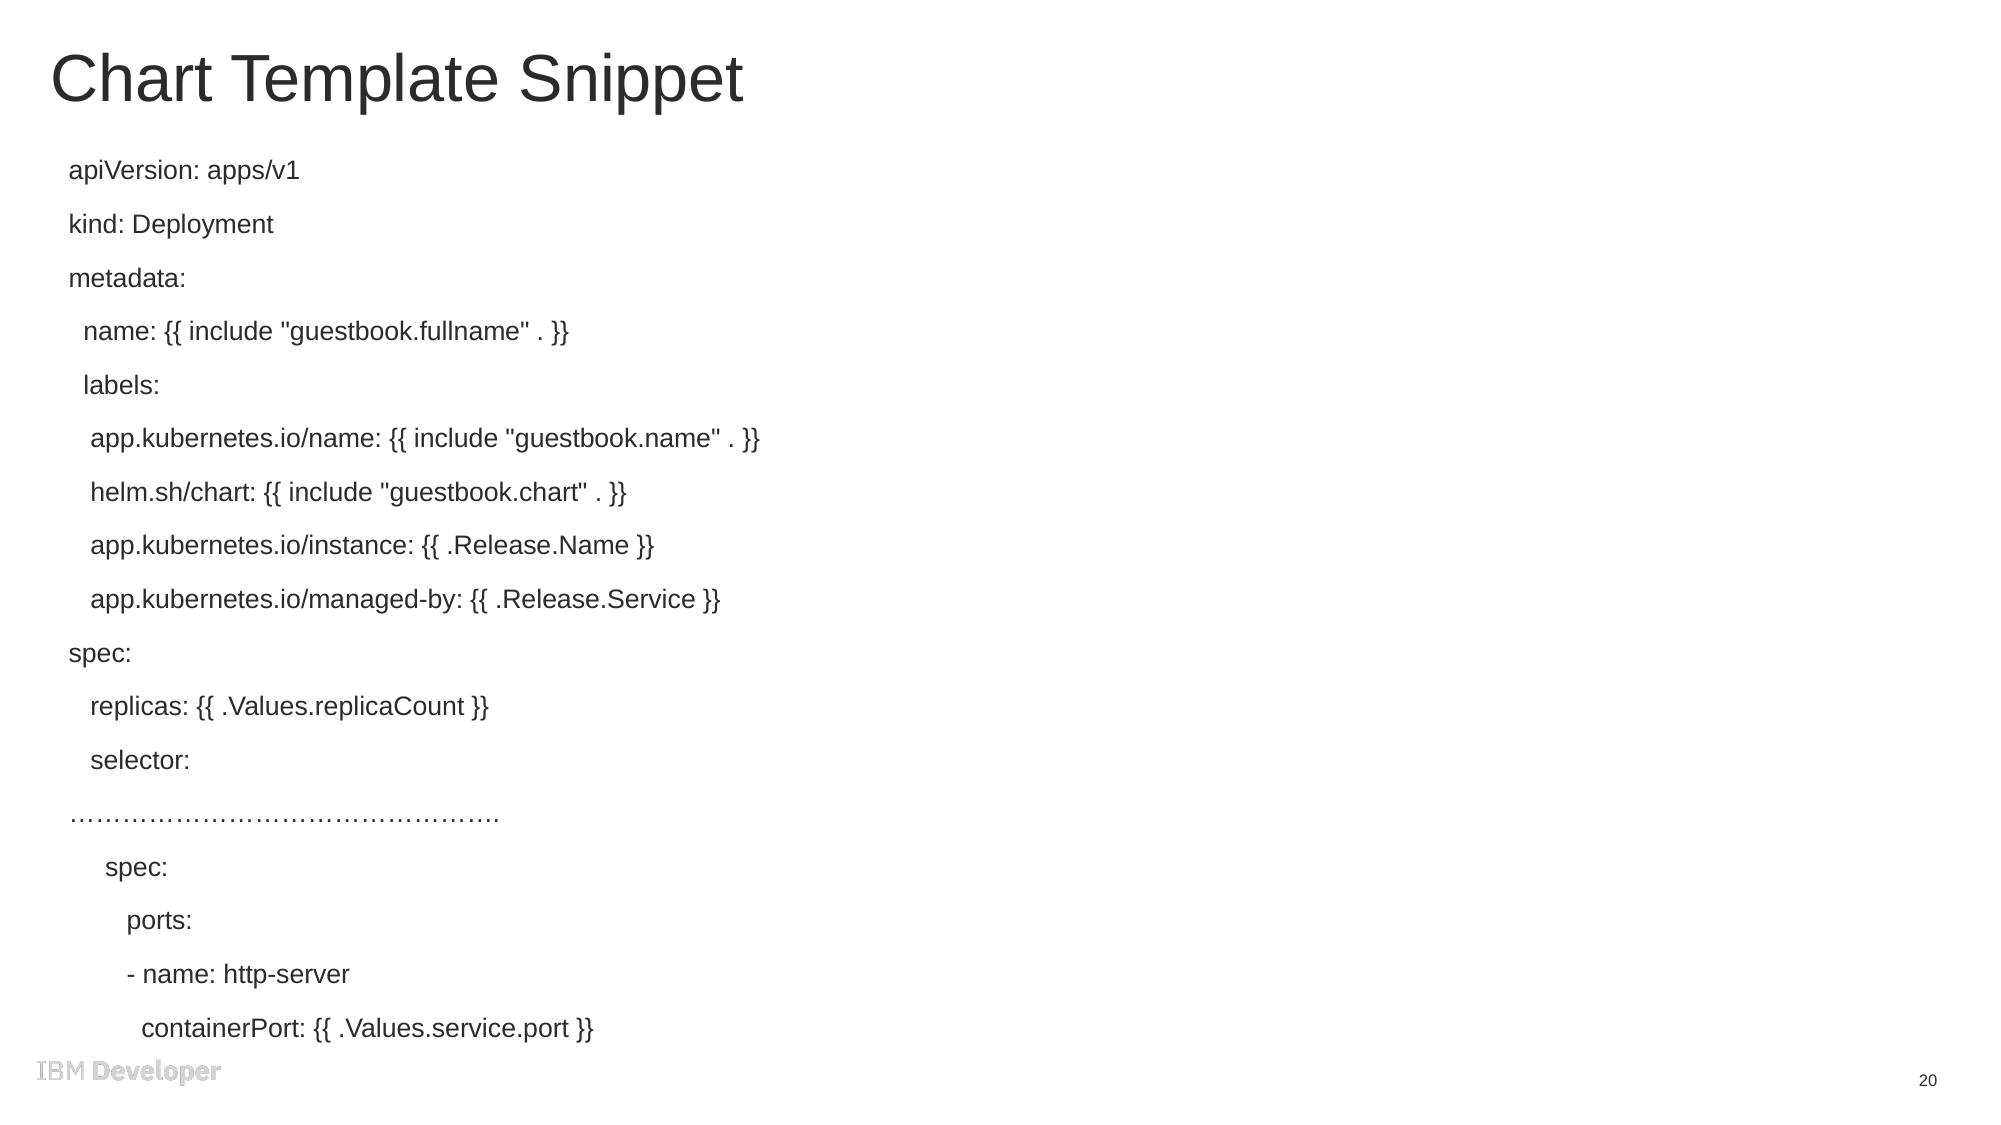

# Chart Template Snippet
apiVersion: apps/v1
kind: Deployment
metadata:
  name: {{ include "guestbook.fullname" . }}
  labels:
   app.kubernetes.io/name: {{ include "guestbook.name" . }}
   helm.sh/chart: {{ include "guestbook.chart" . }}
   app.kubernetes.io/instance: {{ .Release.Name }}
   app.kubernetes.io/managed-by: {{ .Release.Service }}
spec:
   replicas: {{ .Values.replicaCount }}
   selector:
………………………………………….
     spec:
        ports:
        - name: http-server
          containerPort: {{ .Values.service.port }}
20